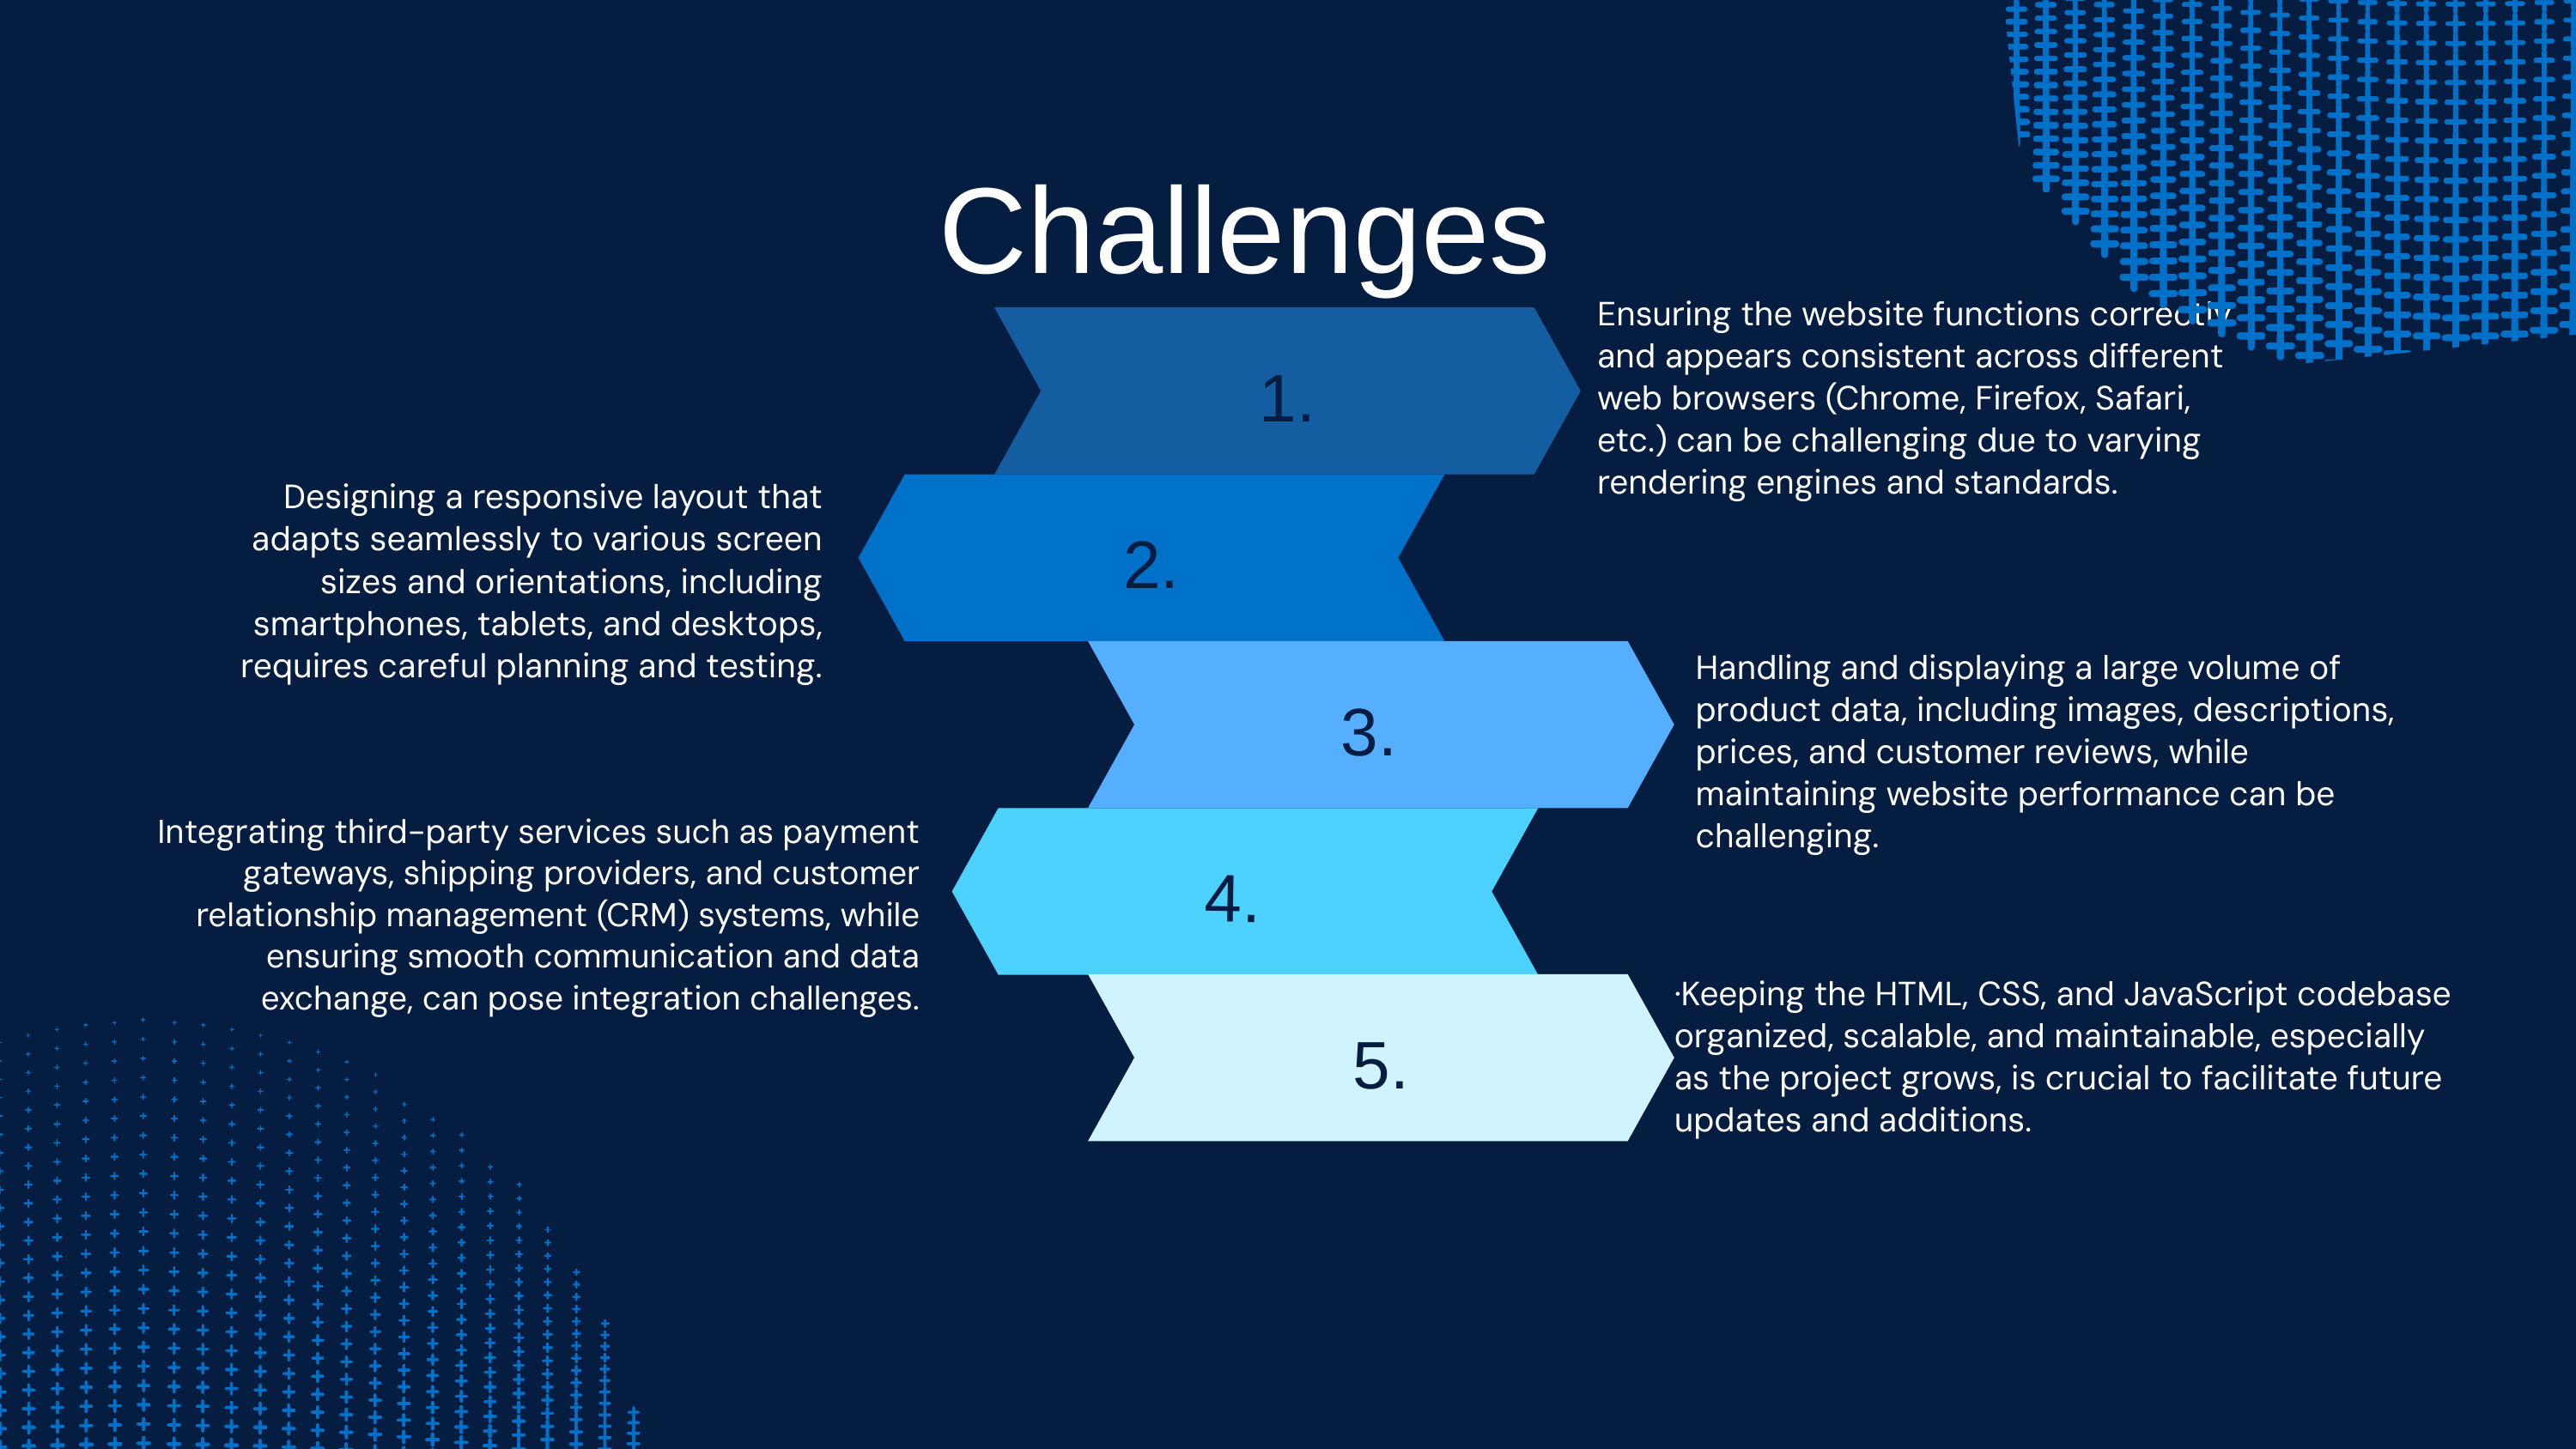

Challenges
Ensuring the website functions correctly and appears consistent across different web browsers (Chrome, Firefox, Safari, etc.) can be challenging due to varying rendering engines and standards.

1.
Designing a responsive layout that adapts seamlessly to various screen sizes and orientations, including smartphones, tablets, and desktops, requires careful planning and testing.

2.

Handling and displaying a large volume of product data, including images, descriptions, prices, and customer reviews, while maintaining website performance can be challenging.

3.

Integrating third-party services such as payment gateways, shipping providers, and customer relationship management (CRM) systems, while ensuring smooth communication and data exchange, can pose integration challenges.

4.
·Keeping the HTML, CSS, and JavaScript codebase organized, scalable, and maintainable, especially as the project grows, is crucial to facilitate future updates and additions.

5.